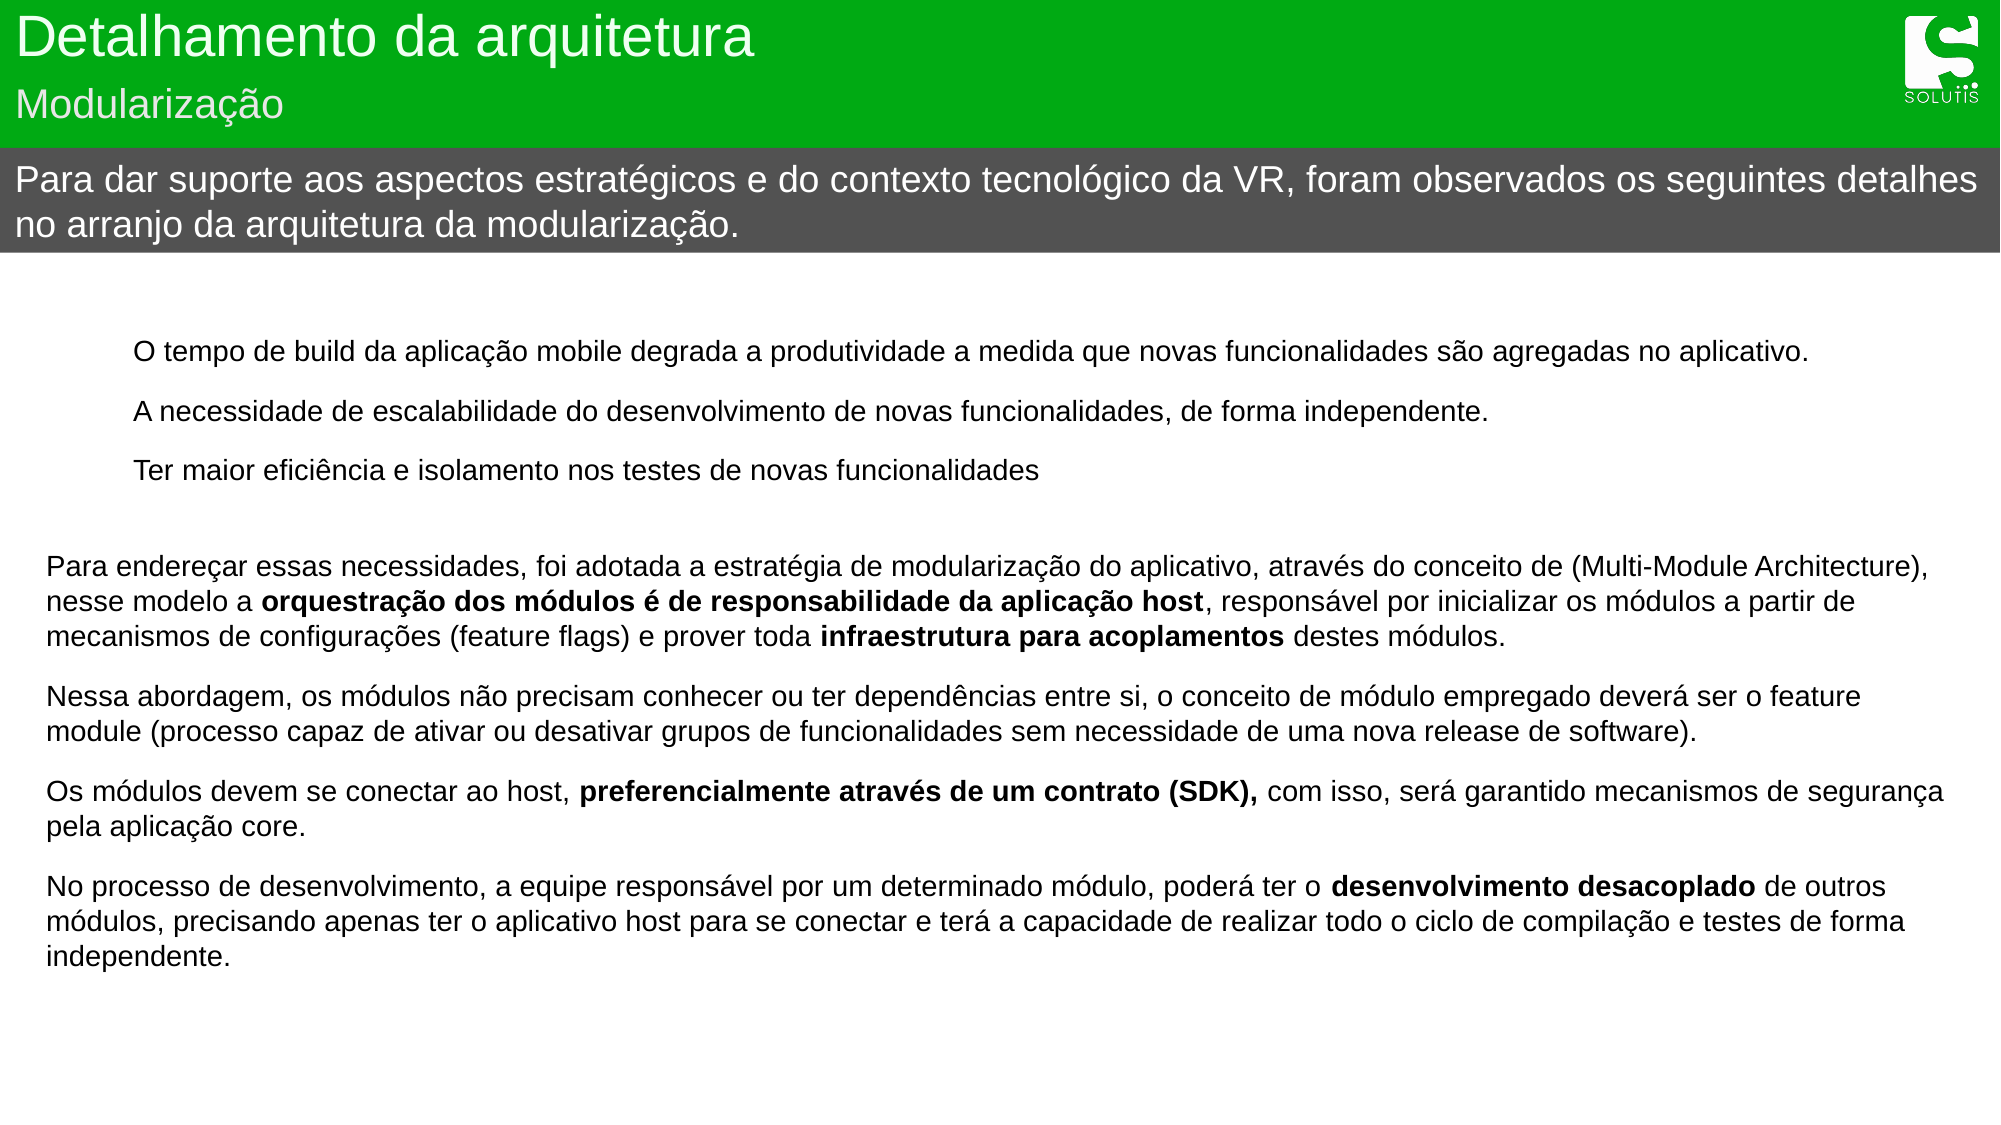

# Detalhamento da arquitetura
Modularização
Para dar suporte aos aspectos estratégicos e do contexto tecnológico da VR, foram observados os seguintes detalhes no arranjo da arquitetura da modularização.
O tempo de build da aplicação mobile degrada a produtividade a medida que novas funcionalidades são agregadas no aplicativo.
A necessidade de escalabilidade do desenvolvimento de novas funcionalidades, de forma independente.
Ter maior eficiência e isolamento nos testes de novas funcionalidades
Para endereçar essas necessidades, foi adotada a estratégia de modularização do aplicativo, através do conceito de (Multi-Module Architecture), nesse modelo a orquestração dos módulos é de responsabilidade da aplicação host, responsável por inicializar os módulos a partir de mecanismos de configurações (feature flags) e prover toda infraestrutura para acoplamentos destes módulos.
Nessa abordagem, os módulos não precisam conhecer ou ter dependências entre si, o conceito de módulo empregado deverá ser o feature module (processo capaz de ativar ou desativar grupos de funcionalidades sem necessidade de uma nova release de software).
Os módulos devem se conectar ao host, preferencialmente através de um contrato (SDK), com isso, será garantido mecanismos de segurança pela aplicação core.
No processo de desenvolvimento, a equipe responsável por um determinado módulo, poderá ter o desenvolvimento desacoplado de outros módulos, precisando apenas ter o aplicativo host para se conectar e terá a capacidade de realizar todo o ciclo de compilação e testes de forma independente.